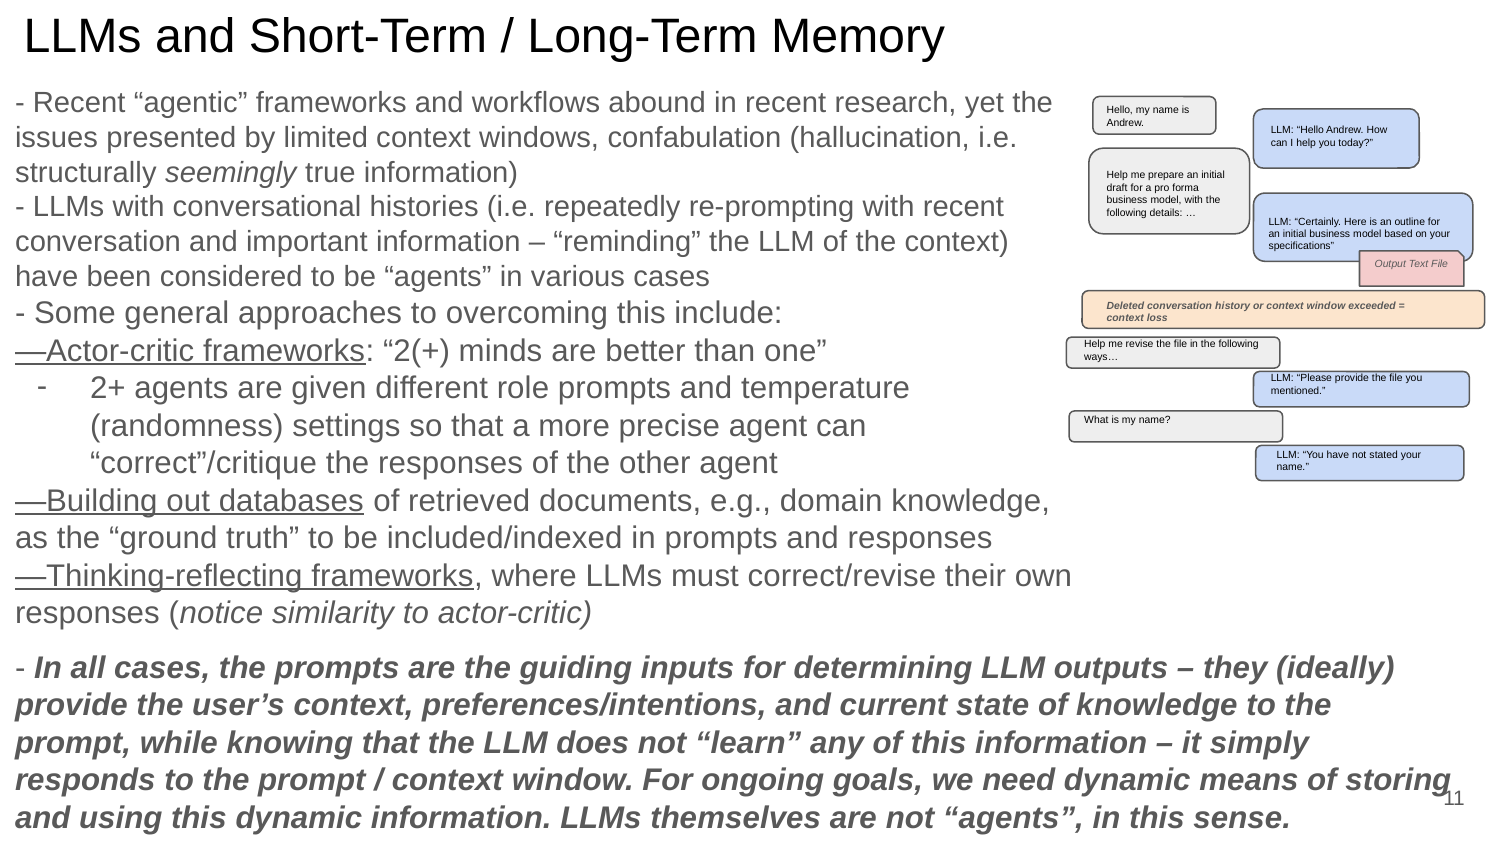

# LLMs and Short-Term / Long-Term Memory
- Recent “agentic” frameworks and workflows abound in recent research, yet the issues presented by limited context windows, confabulation (hallucination, i.e. structurally seemingly true information)
- LLMs with conversational histories (i.e. repeatedly re-prompting with recent conversation and important information – “reminding” the LLM of the context) have been considered to be “agents” in various cases
- Some general approaches to overcoming this include:
—Actor-critic frameworks: “2(+) minds are better than one”
2+ agents are given different role prompts and temperature (randomness) settings so that a more precise agent can “correct”/critique the responses of the other agent
—Building out databases of retrieved documents, e.g., domain knowledge, as the “ground truth” to be included/indexed in prompts and responses
—Thinking-reflecting frameworks, where LLMs must correct/revise their own responses (notice similarity to actor-critic)

Hello, my name is Andrew.

LLM: “Hello Andrew. How can I help you today?”

Help me prepare an initial draft for a pro forma business model, with the following details: …

LLM: “Certainly. Here is an outline for an initial business model based on your specifications”

Output Text File
Deleted conversation history or context window exceeded = context loss

Help me revise the file in the following ways…

LLM: “Please provide the file you mentioned.”

What is my name?

LLM: “You have not stated your name.”

- In all cases, the prompts are the guiding inputs for determining LLM outputs – they (ideally) provide the user’s context, preferences/intentions, and current state of knowledge to the prompt, while knowing that the LLM does not “learn” any of this information – it simply responds to the prompt / context window. For ongoing goals, we need dynamic means of storing and using this dynamic information. LLMs themselves are not “agents”, in this sense.
11